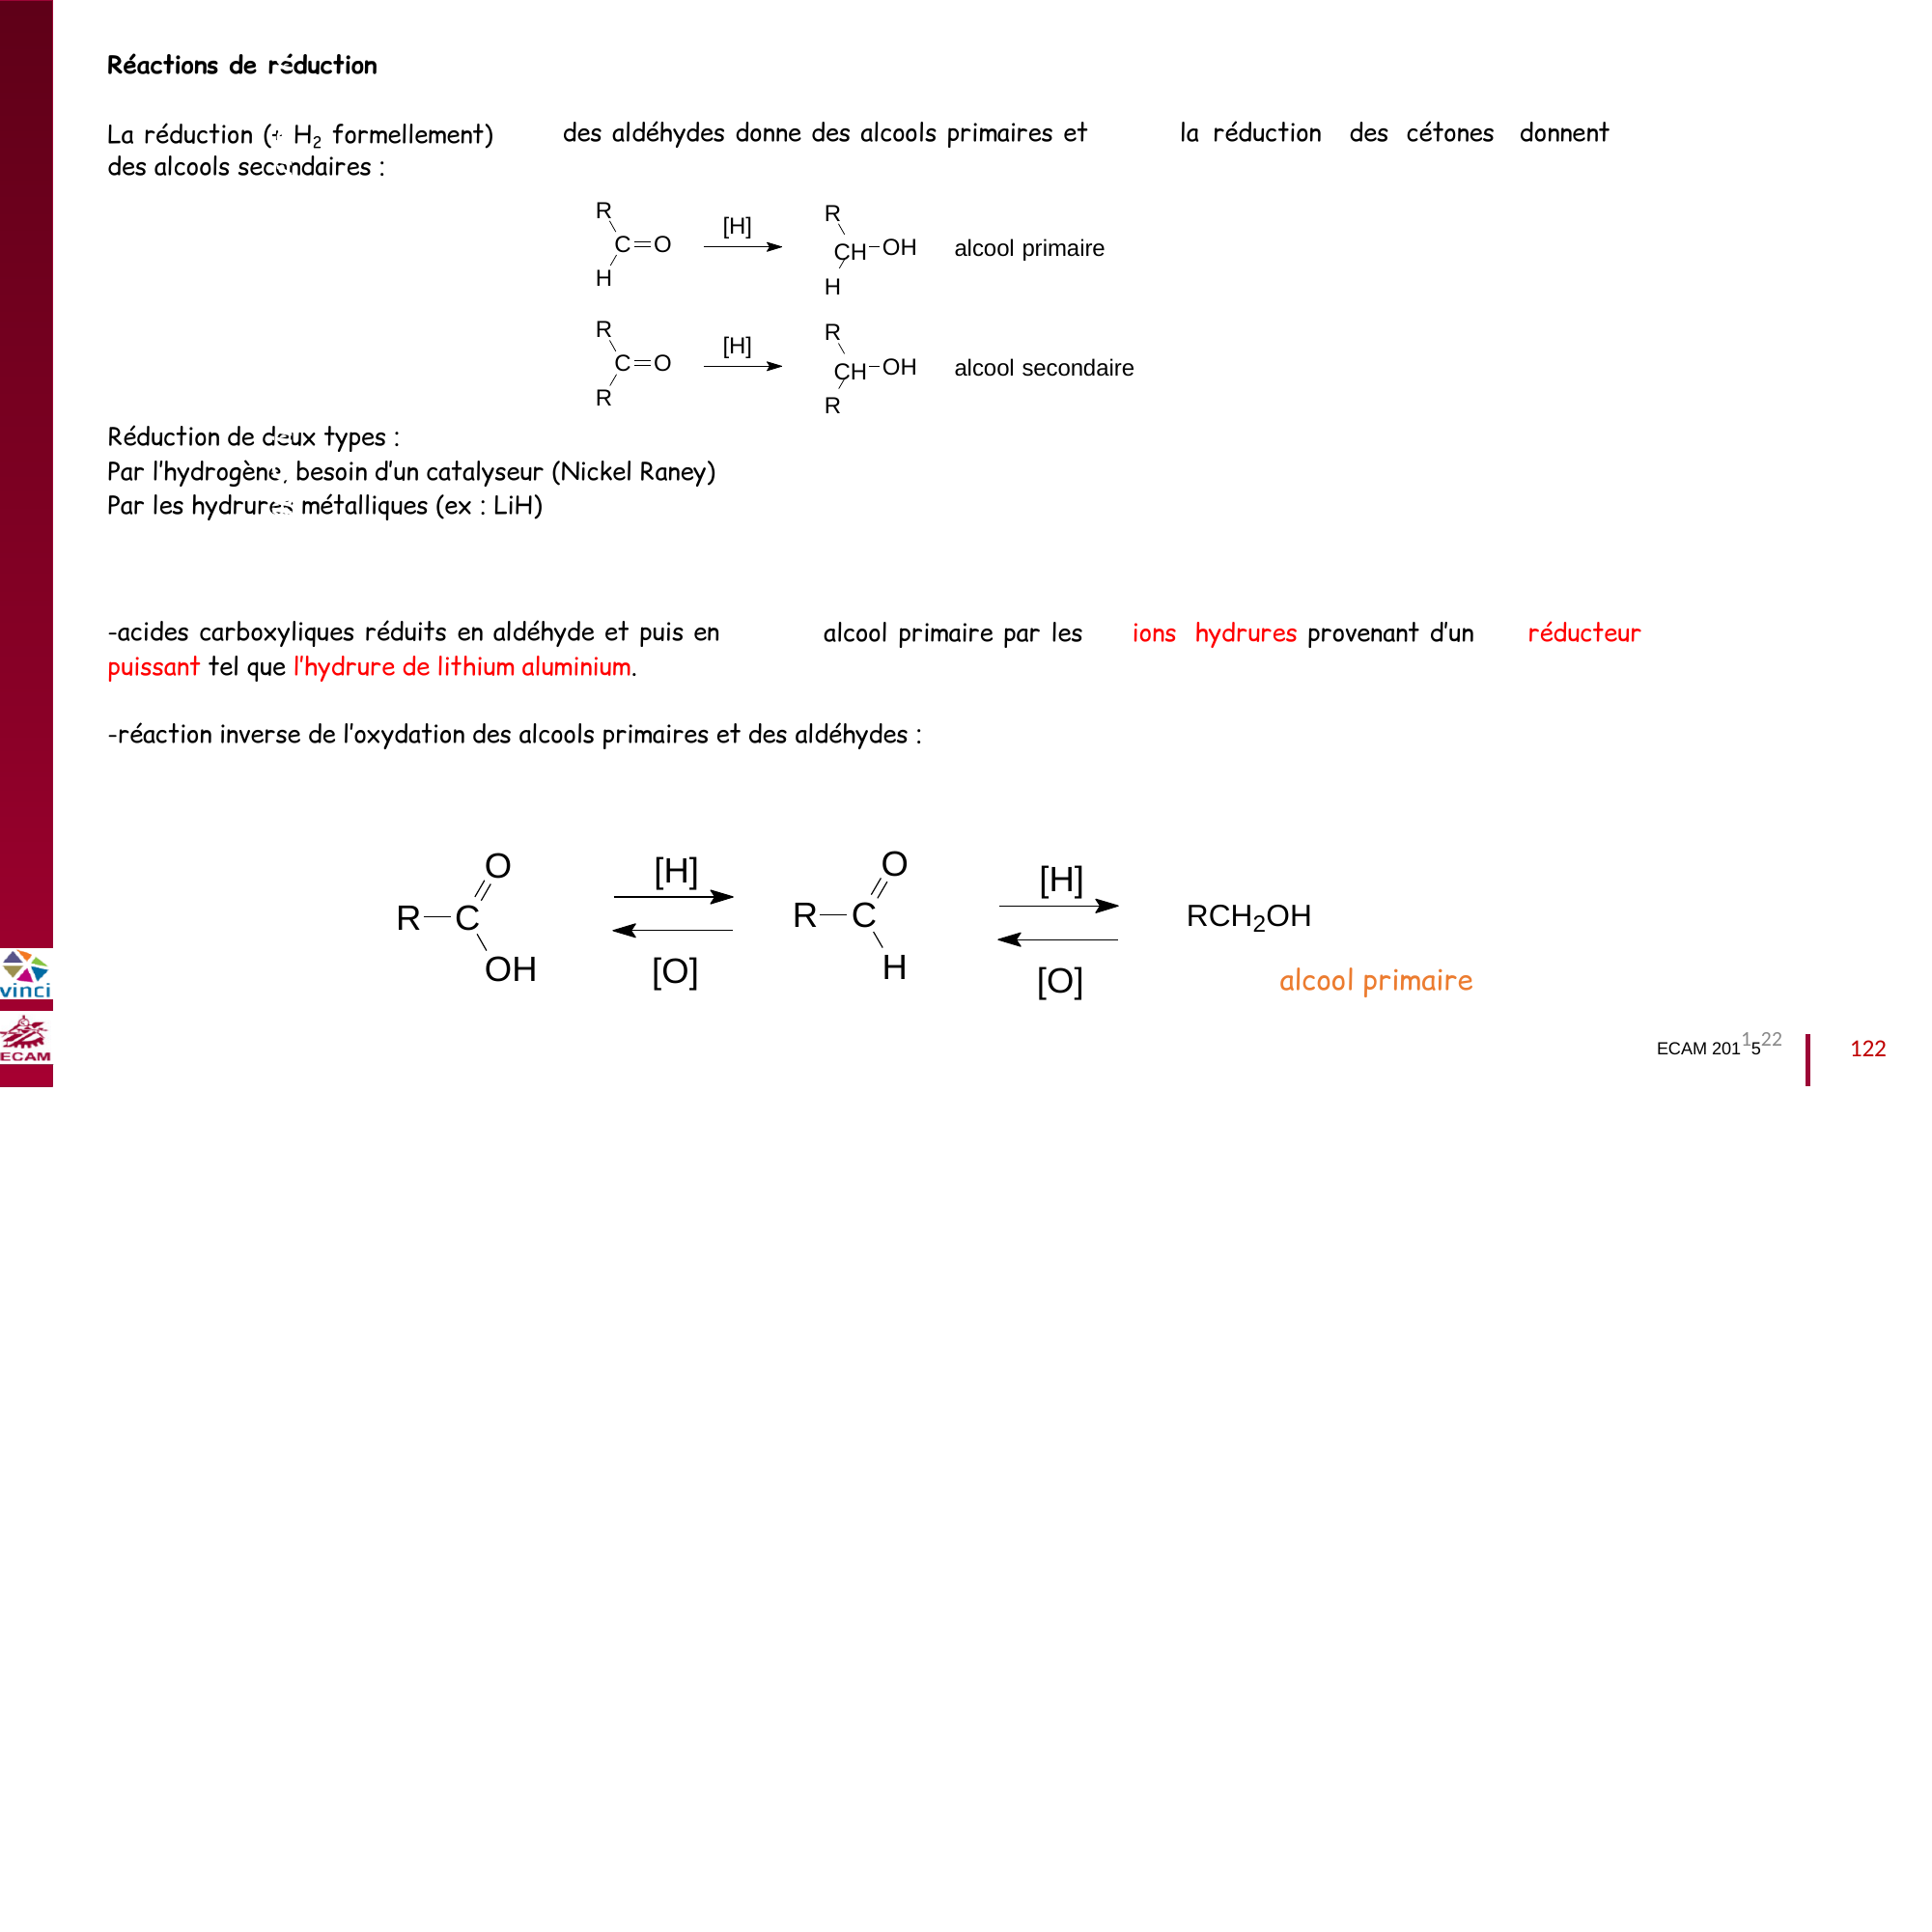

Réactions de réduction
La réduction (+ H2  formellement)
des alcools secondaires :
des aldéhydes donne des alcools primaires et
la
réduction
des
cétones
donnent
R
R
CH H
[H]

C
O
OH
alcool primaire

H
B2040-Chimie du vivant et environnement
R
R
CH R
[H]

C
O
OH
alcool secondaire

R
Réduction de deux types :
Par l’hydrogène, besoin d’un catalyseur (Nickel Raney)
Par les hydrures métalliques (ex : LiH)
-acides carboxyliques réduits en aldéhyde et puis en
puissant tel que l’hydrure de lithium aluminium.
alcool primaire par les
ions
hydrures provenant d’un
réducteur
-réaction inverse de l’oxydation des alcools primaires et des aldéhydes :
O
O
[H]
[H]

R   C
RCH2OH
alcool primaire

R
C

H

OH
[O]
[O]

ECAM 2011522

122